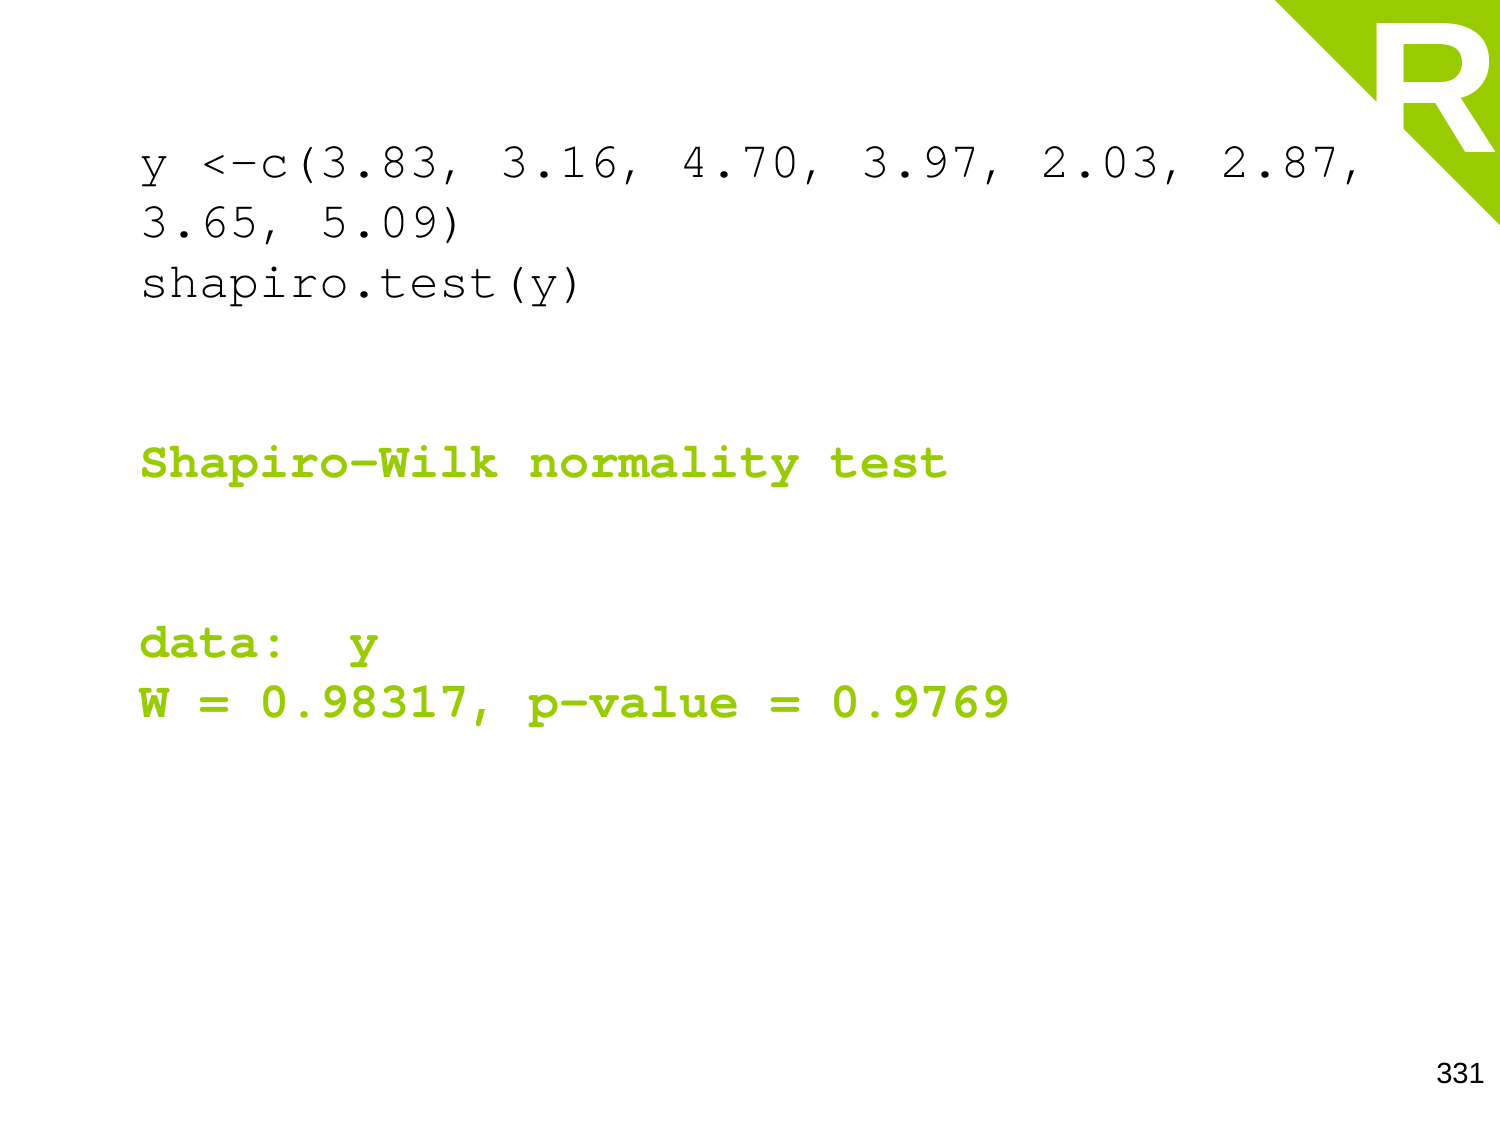

R

y <-c(3.83, 3.16, 4.70, 3.97, 2.03, 2.87, 3.65, 5.09)
shapiro.test(y)

Shapiro-Wilk normality test

data:  y
W = 0.98317, p-value = 0.9769

331